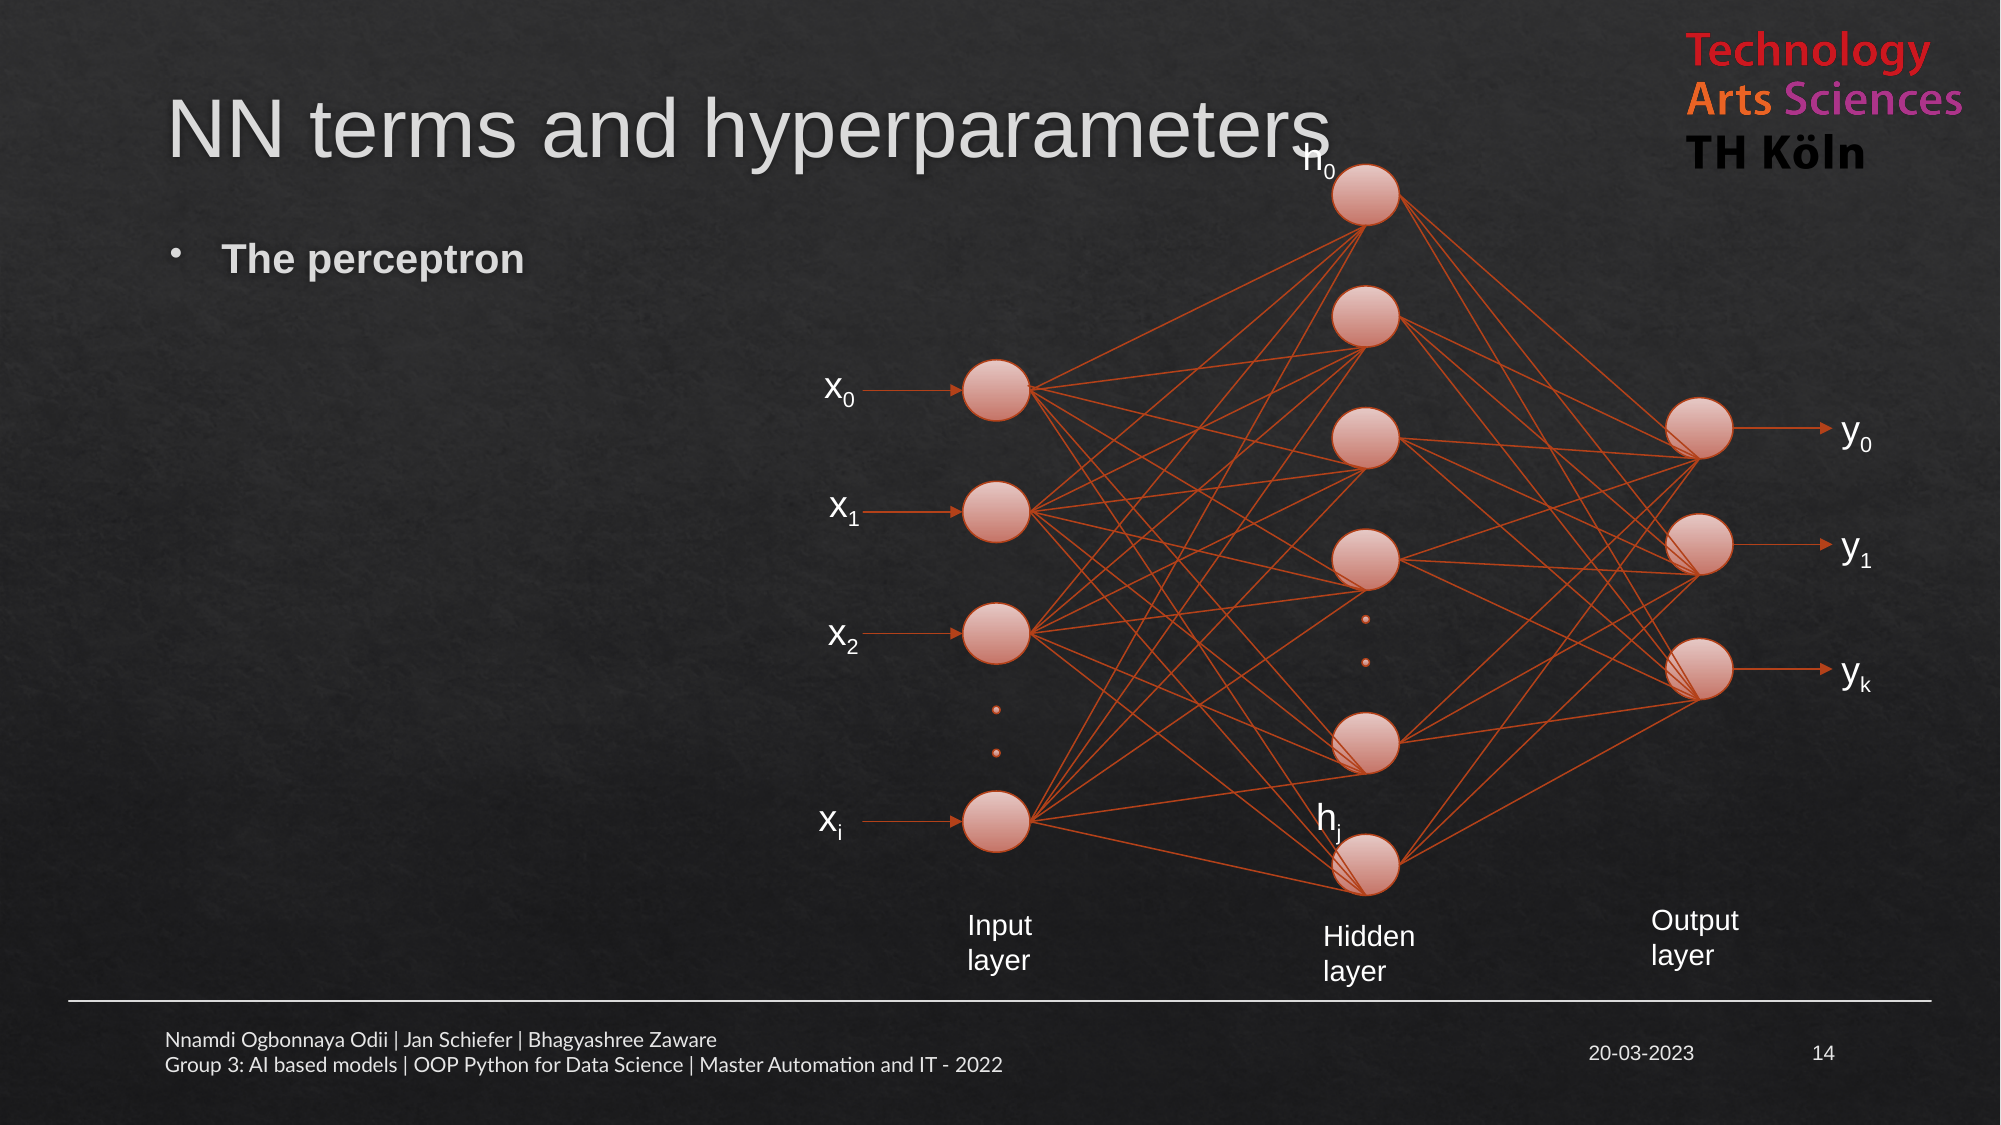

# NN terms and hyperparameters
h0

The perceptron

x0

y0

x1

y1

x2

yk

hj
xi

Output
layer
Input
layer
Hidden
layer
20-03-2023
14
Nnamdi Ogbonnaya Odii | Jan Schiefer | Bhagyashree Zaware
Group 3: AI based models | OOP Python for Data Science | Master Automation and IT - 2022